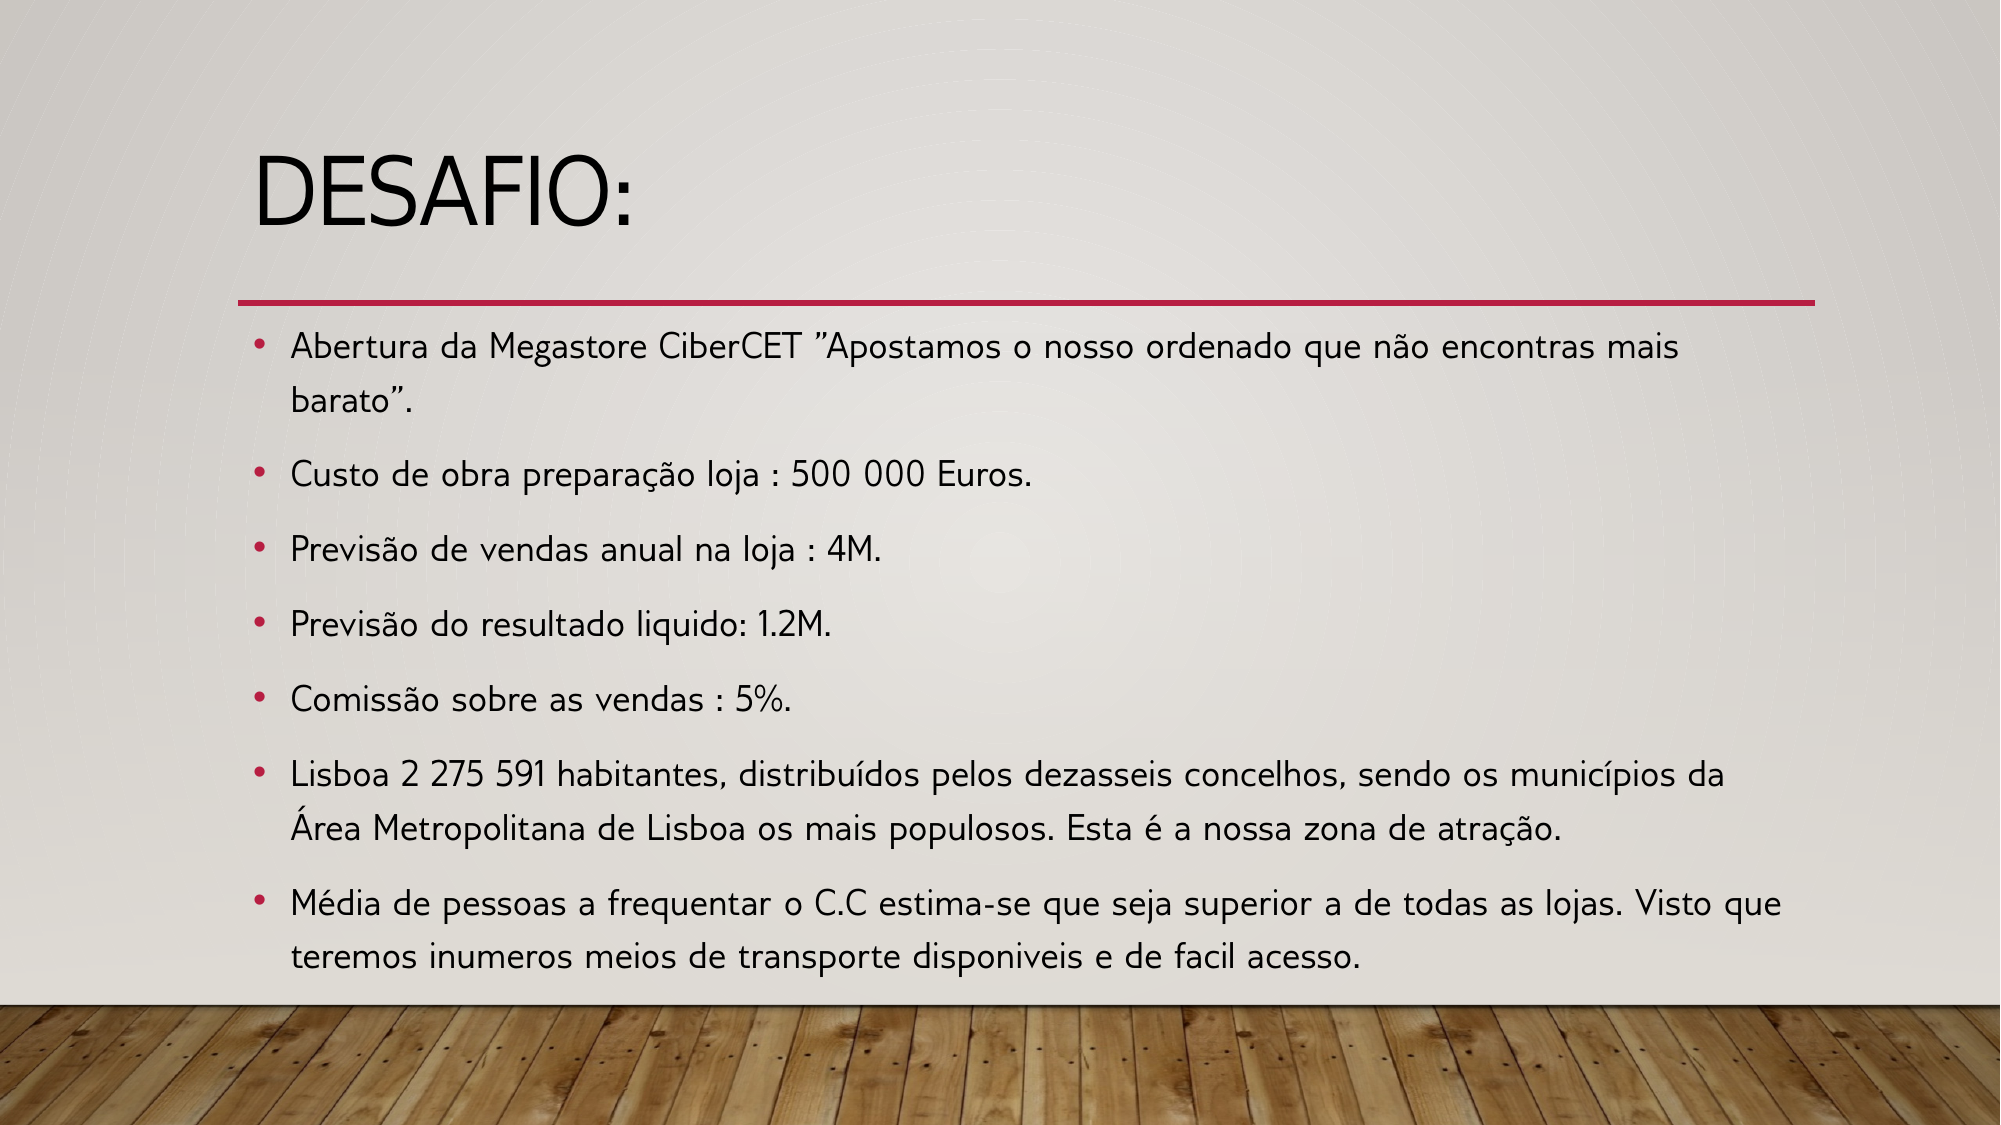

# Desafio:
Abertura da Megastore CiberCET ”Apostamos o nosso ordenado que não encontras mais barato”.
Custo de obra preparação loja : 500 000 Euros.
Previsão de vendas anual na loja : 4M.
Previsão do resultado liquido: 1.2M.
Comissão sobre as vendas : 5%.
Lisboa 2 275 591 habitantes, distribuídos pelos dezasseis concelhos, sendo os municípios da Área Metropolitana de Lisboa os mais populosos. Esta é a nossa zona de atração.
Média de pessoas a frequentar o C.C estima-se que seja superior a de todas as lojas. Visto que teremos inumeros meios de transporte disponiveis e de facil acesso.